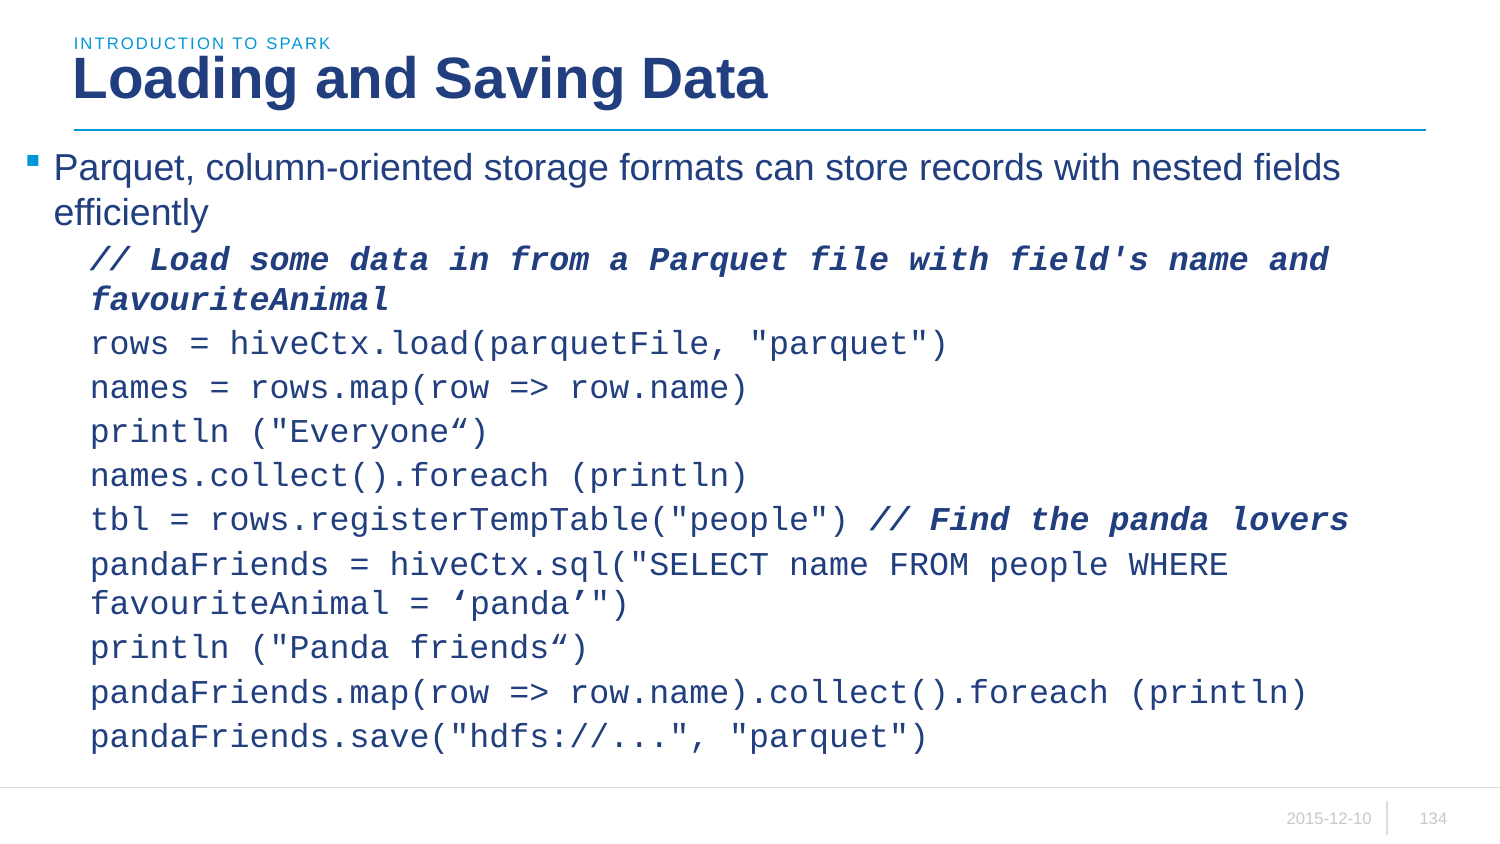

introduction to sparK
# Loading and Saving Data
Parquet, column-oriented storage formats can store records with nested fields efficiently
// Load some data in from a Parquet file with field's name and favouriteAnimal
rows = hiveCtx.load(parquetFile, "parquet")
names = rows.map(row => row.name)
println ("Everyone“)
names.collect().foreach (println)
tbl = rows.registerTempTable("people") // Find the panda lovers
pandaFriends = hiveCtx.sql("SELECT name FROM people WHERE favouriteAnimal = ‘panda’")
println ("Panda friends“)
pandaFriends.map(row => row.name).collect().foreach (println)
pandaFriends.save("hdfs://...", "parquet")